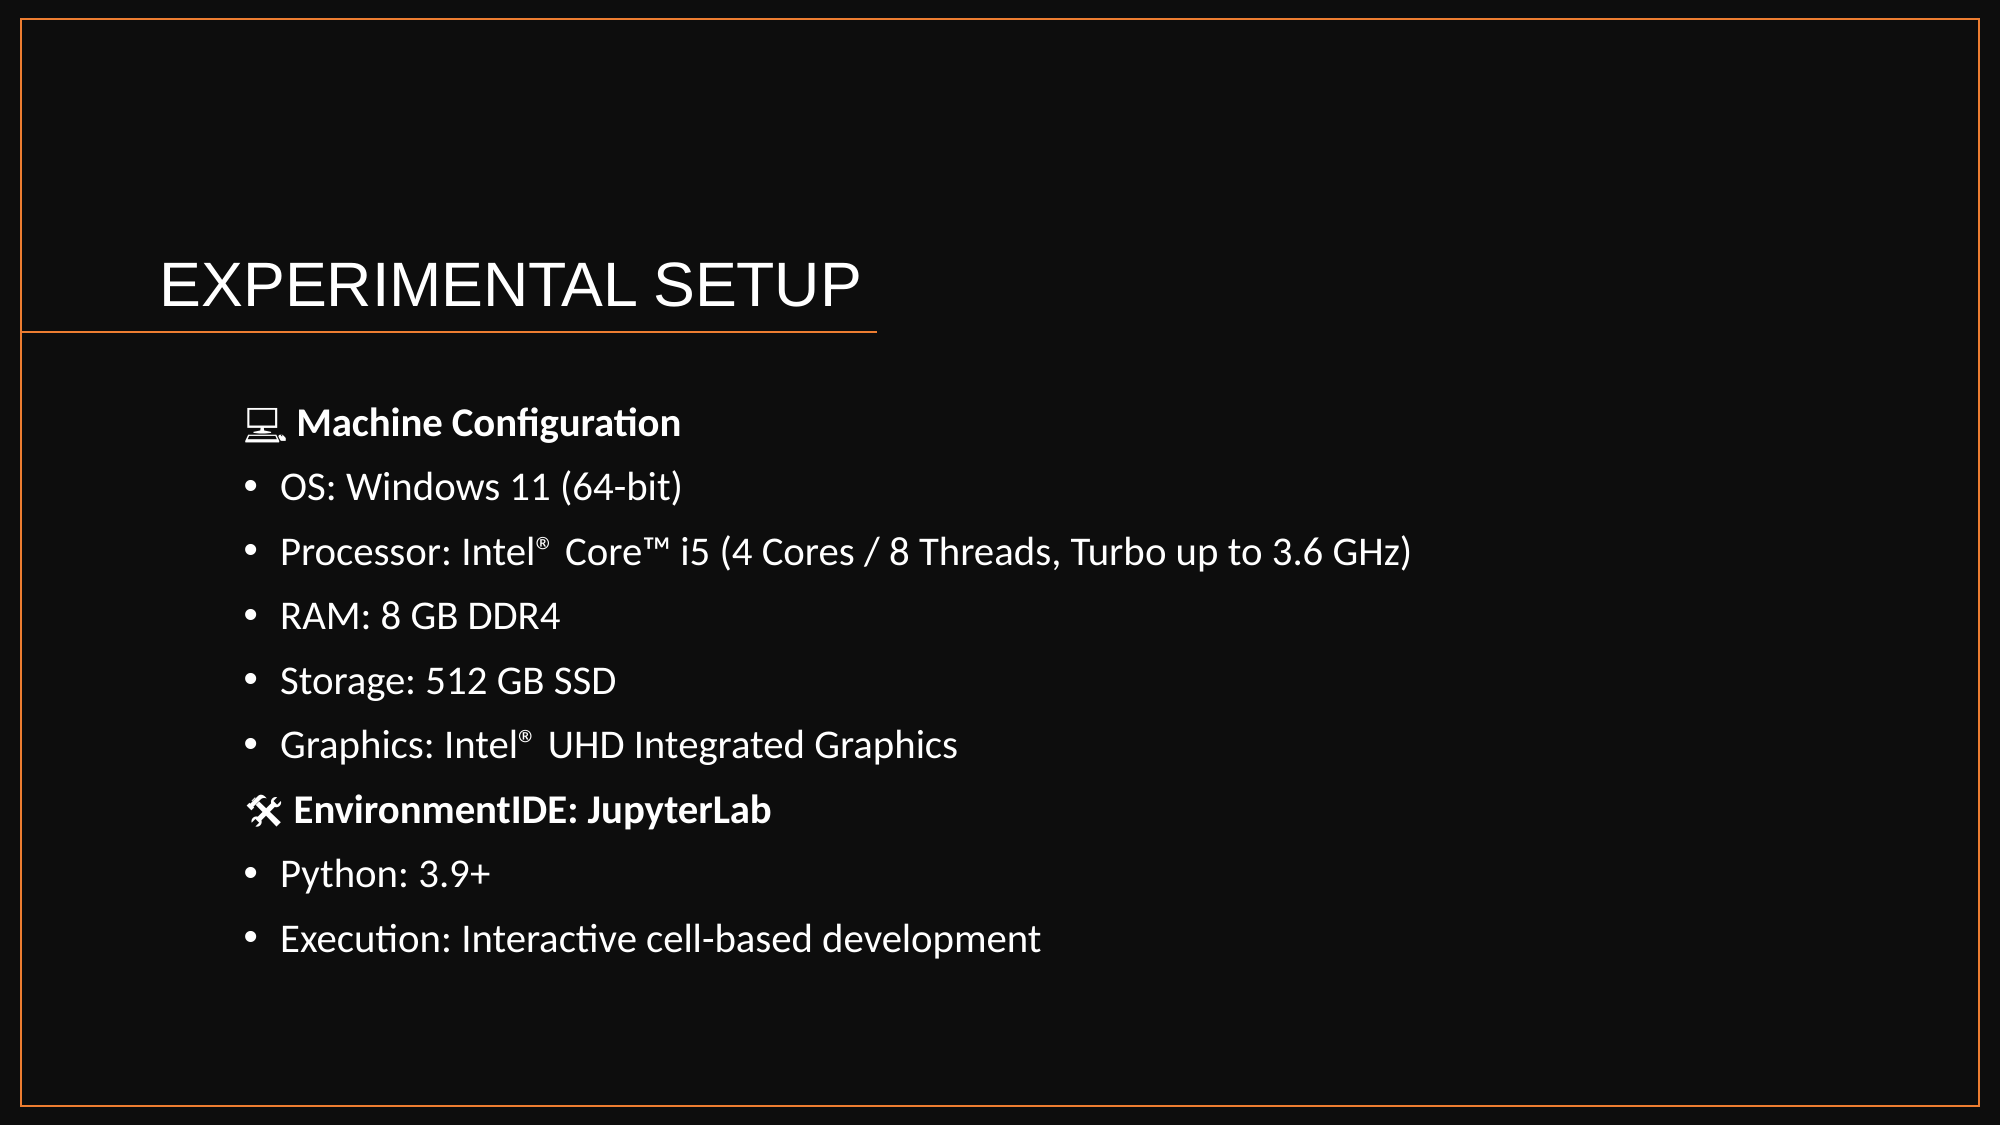

# EXPERIMENTAL SETUP
💻 Machine Configuration
OS: Windows 11 (64-bit)
Processor: Intel® Core™ i5 (4 Cores / 8 Threads, Turbo up to 3.6 GHz)
RAM: 8 GB DDR4
Storage: 512 GB SSD
Graphics: Intel® UHD Integrated Graphics
🛠 EnvironmentIDE: JupyterLab
Python: 3.9+
Execution: Interactive cell-based development